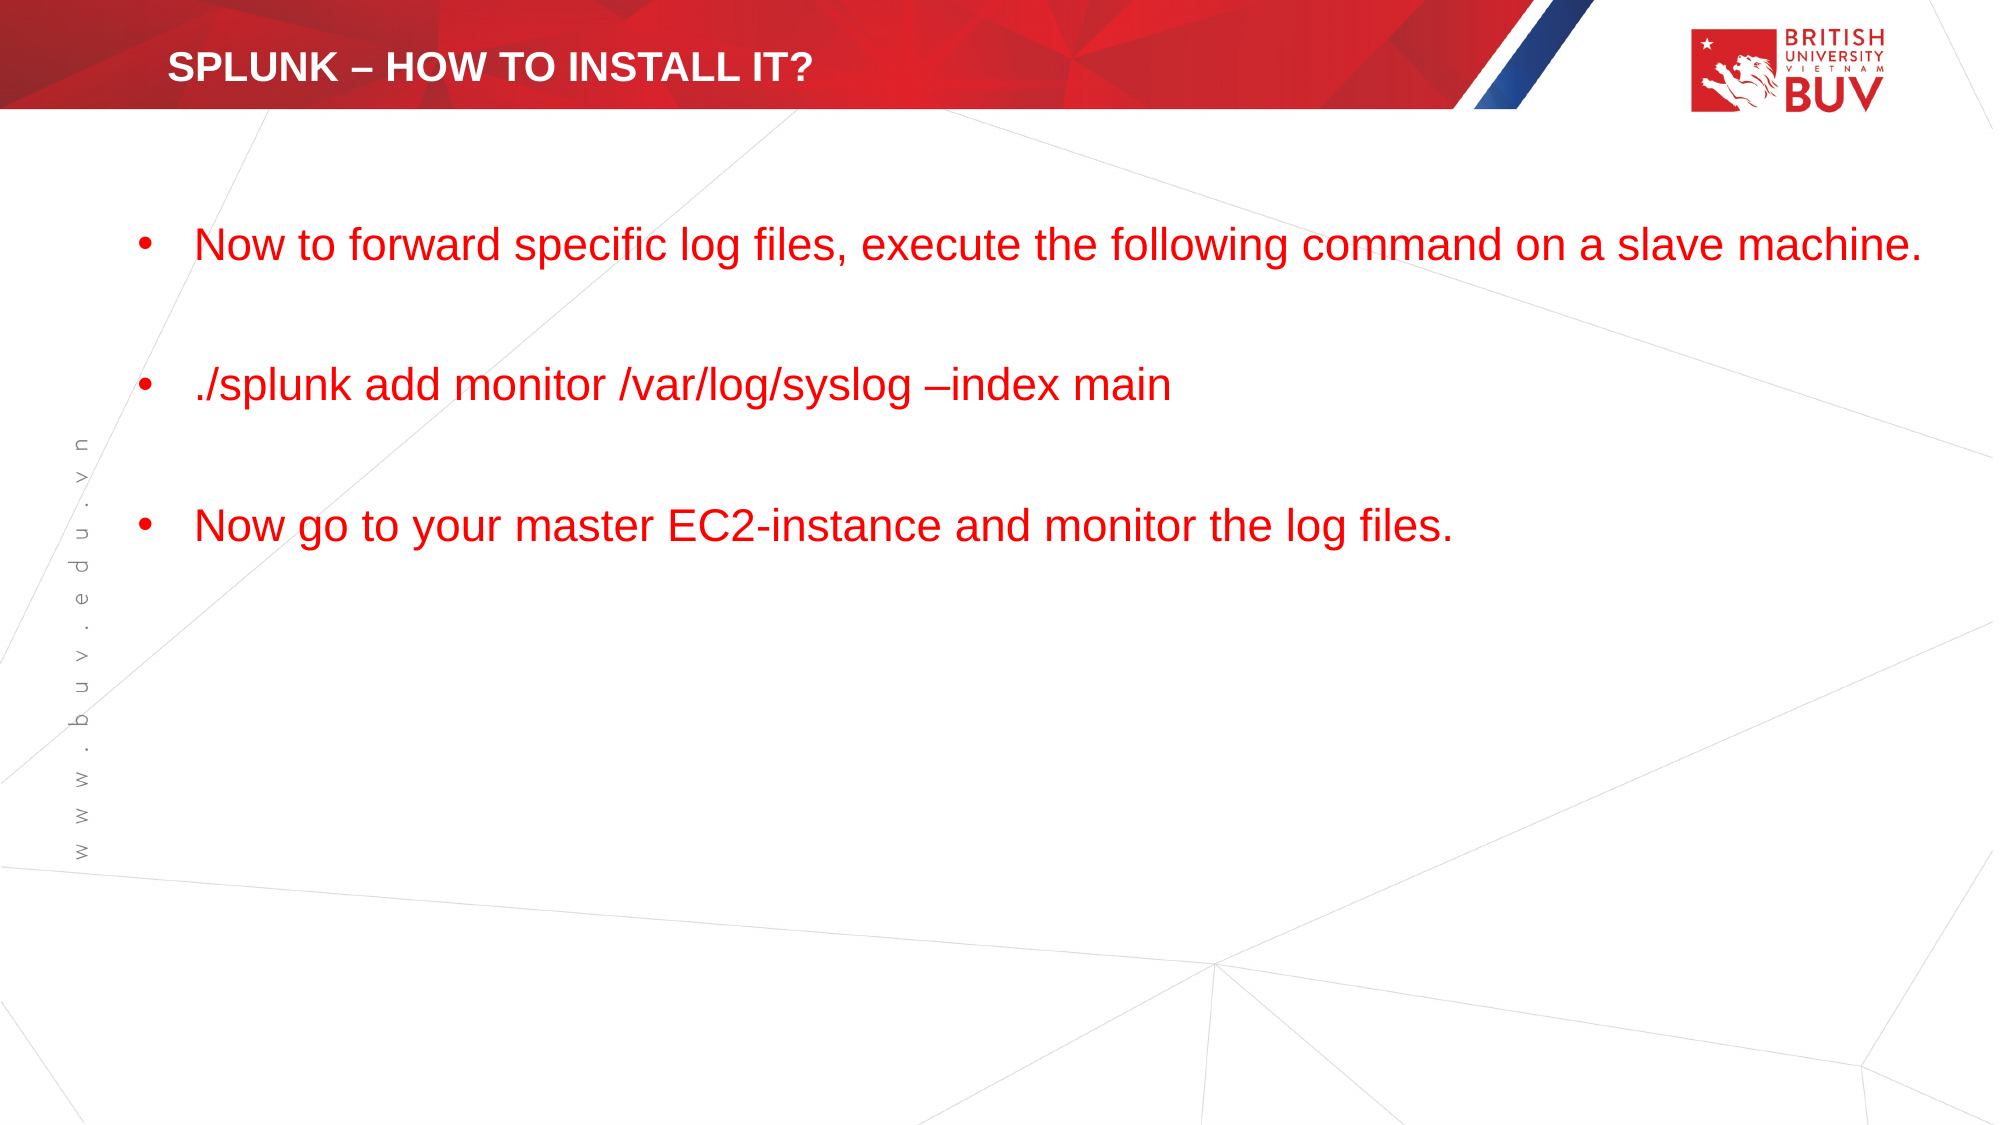

SPLUNK – HOW TO INSTALL IT?

Now to forward specific log files, execute the following command on a slave machine.

./splunk add monitor /var/log/syslog –index main

Now go to your master EC2-instance and monitor the log files.